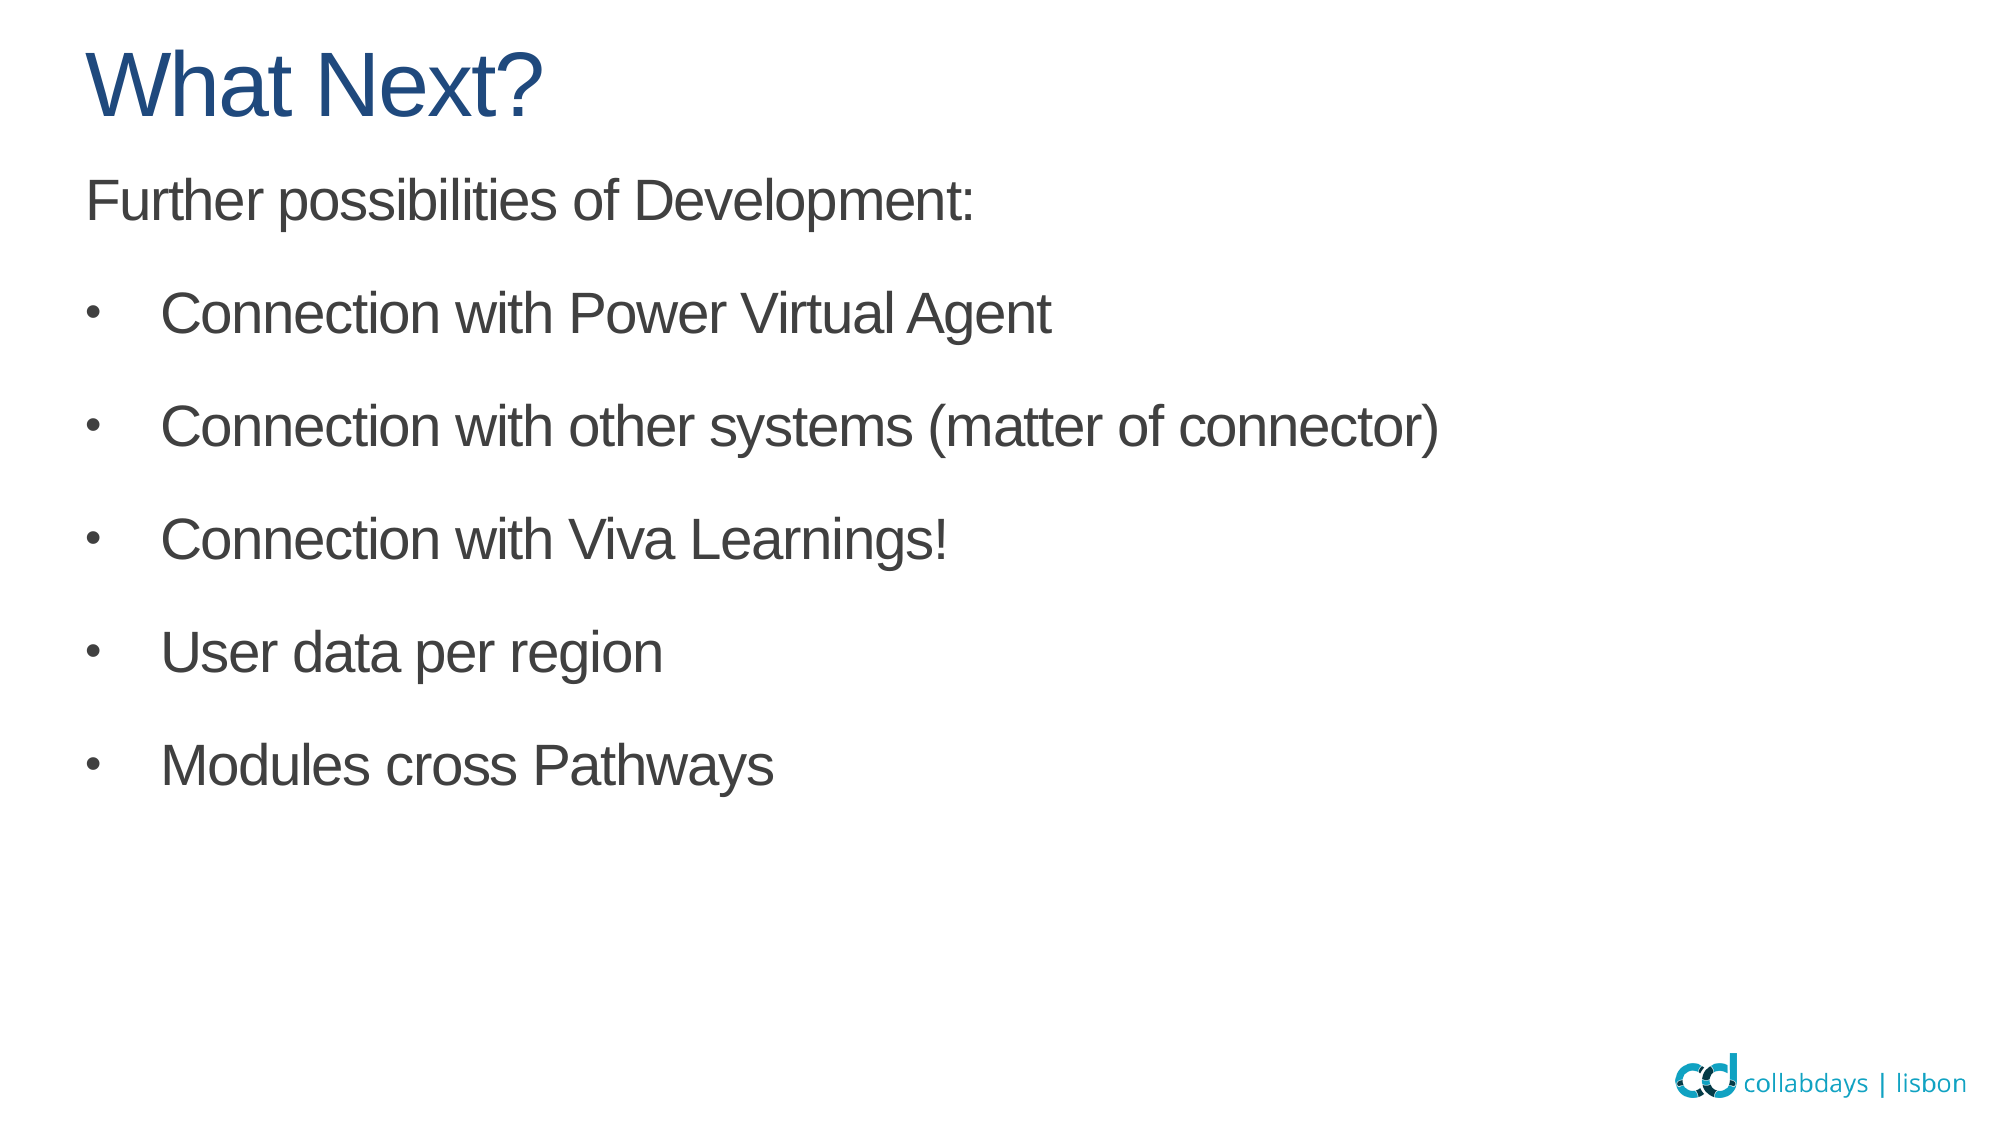

# What Next?
Further possibilities of Development:
Connection with Power Virtual Agent
Connection with other systems (matter of connector)
Connection with Viva Learnings!
User data per region
Modules cross Pathways